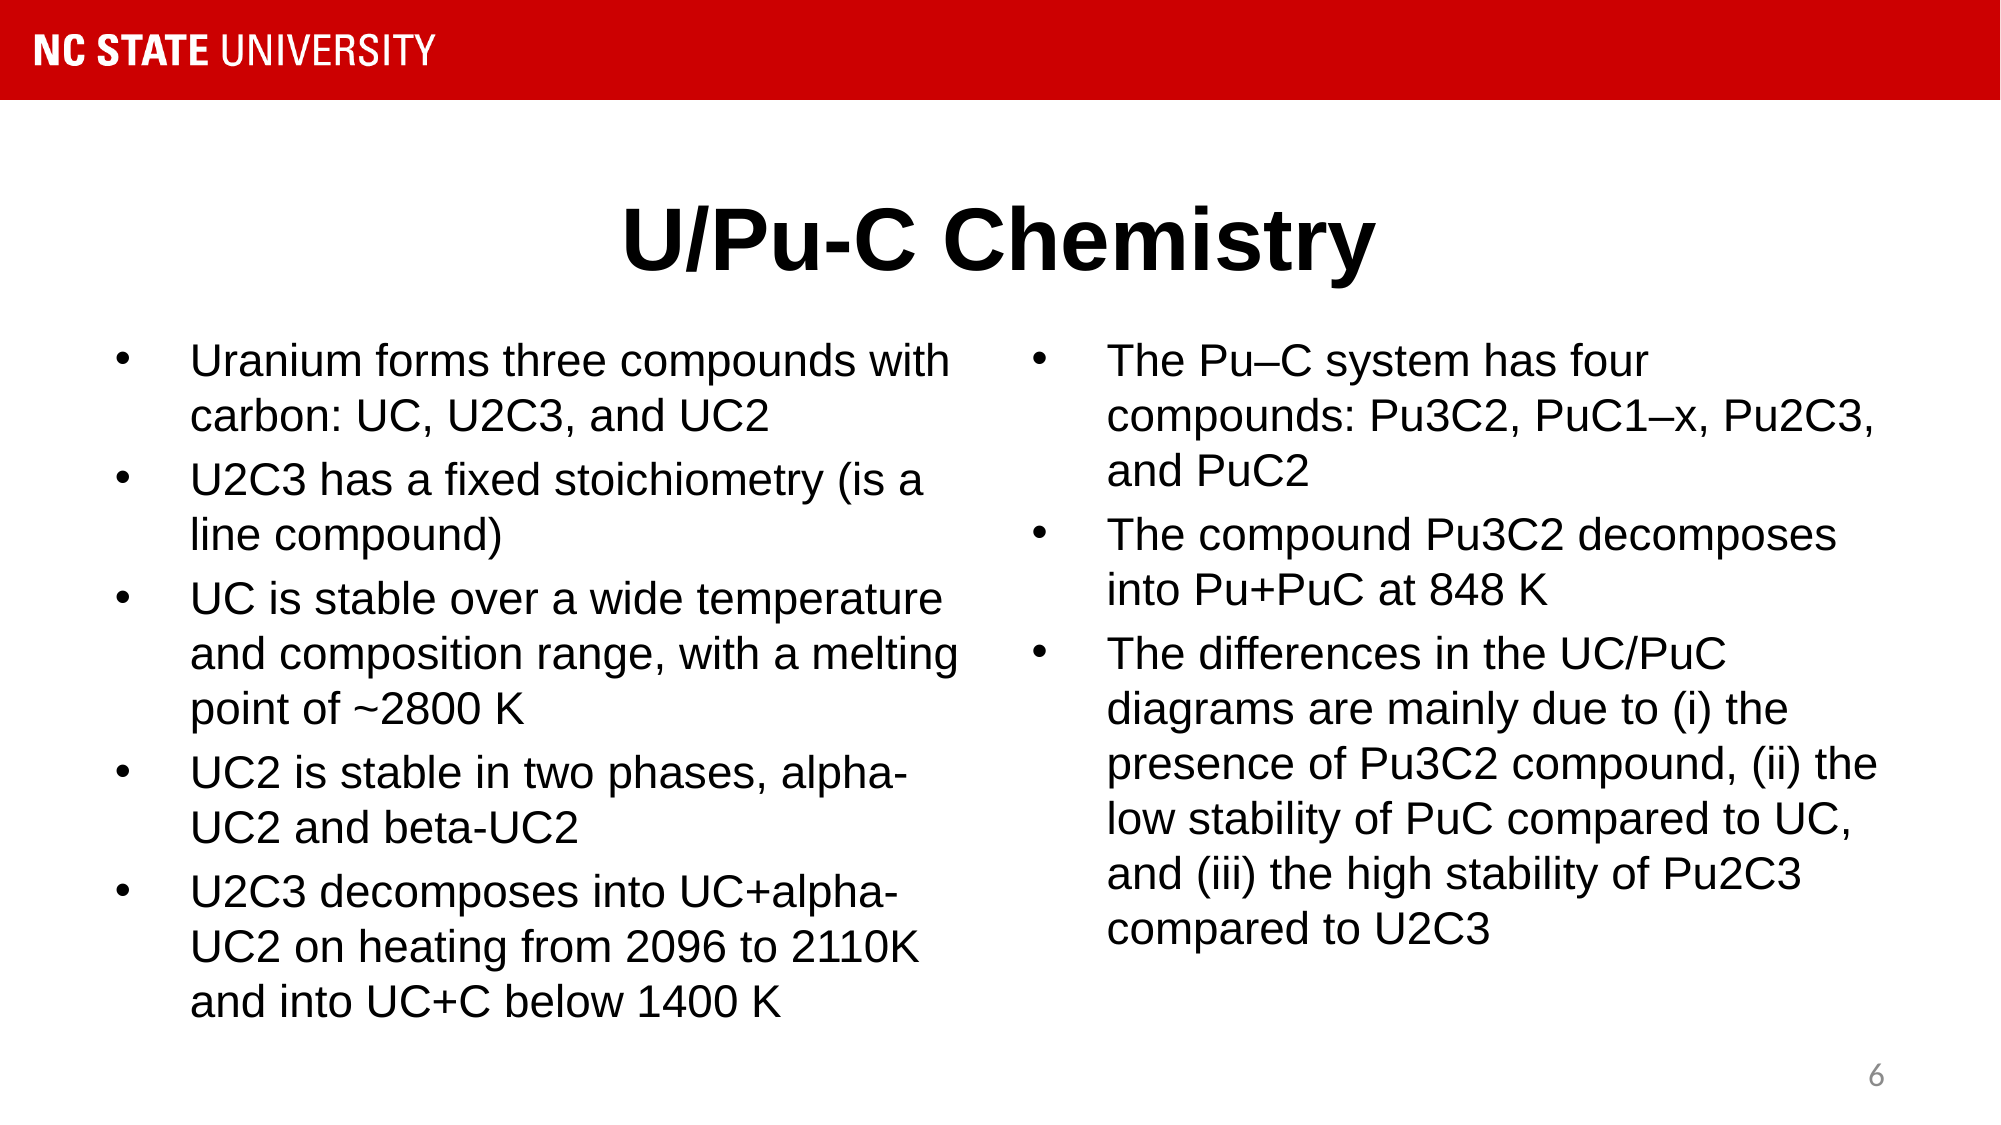

# U/Pu-C Chemistry
Uranium forms three compounds with carbon: UC, U2C3, and UC2
U2C3 has a fixed stoichiometry (is a line compound)
UC is stable over a wide temperature and composition range, with a melting point of ~2800 K
UC2 is stable in two phases, alpha-UC2 and beta-UC2
U2C3 decomposes into UC+alpha-UC2 on heating from 2096 to 2110K and into UC+C below 1400 K

The Pu–C system has four compounds: Pu3C2, PuC1–x, Pu2C3, and PuC2
The compound Pu3C2 decomposes into Pu+PuC at 848 K
The differences in the UC/PuC diagrams are mainly due to (i) the presence of Pu3C2 compound, (ii) the low stability of PuC compared to UC, and (iii) the high stability of Pu2C3 compared to U2C3

6